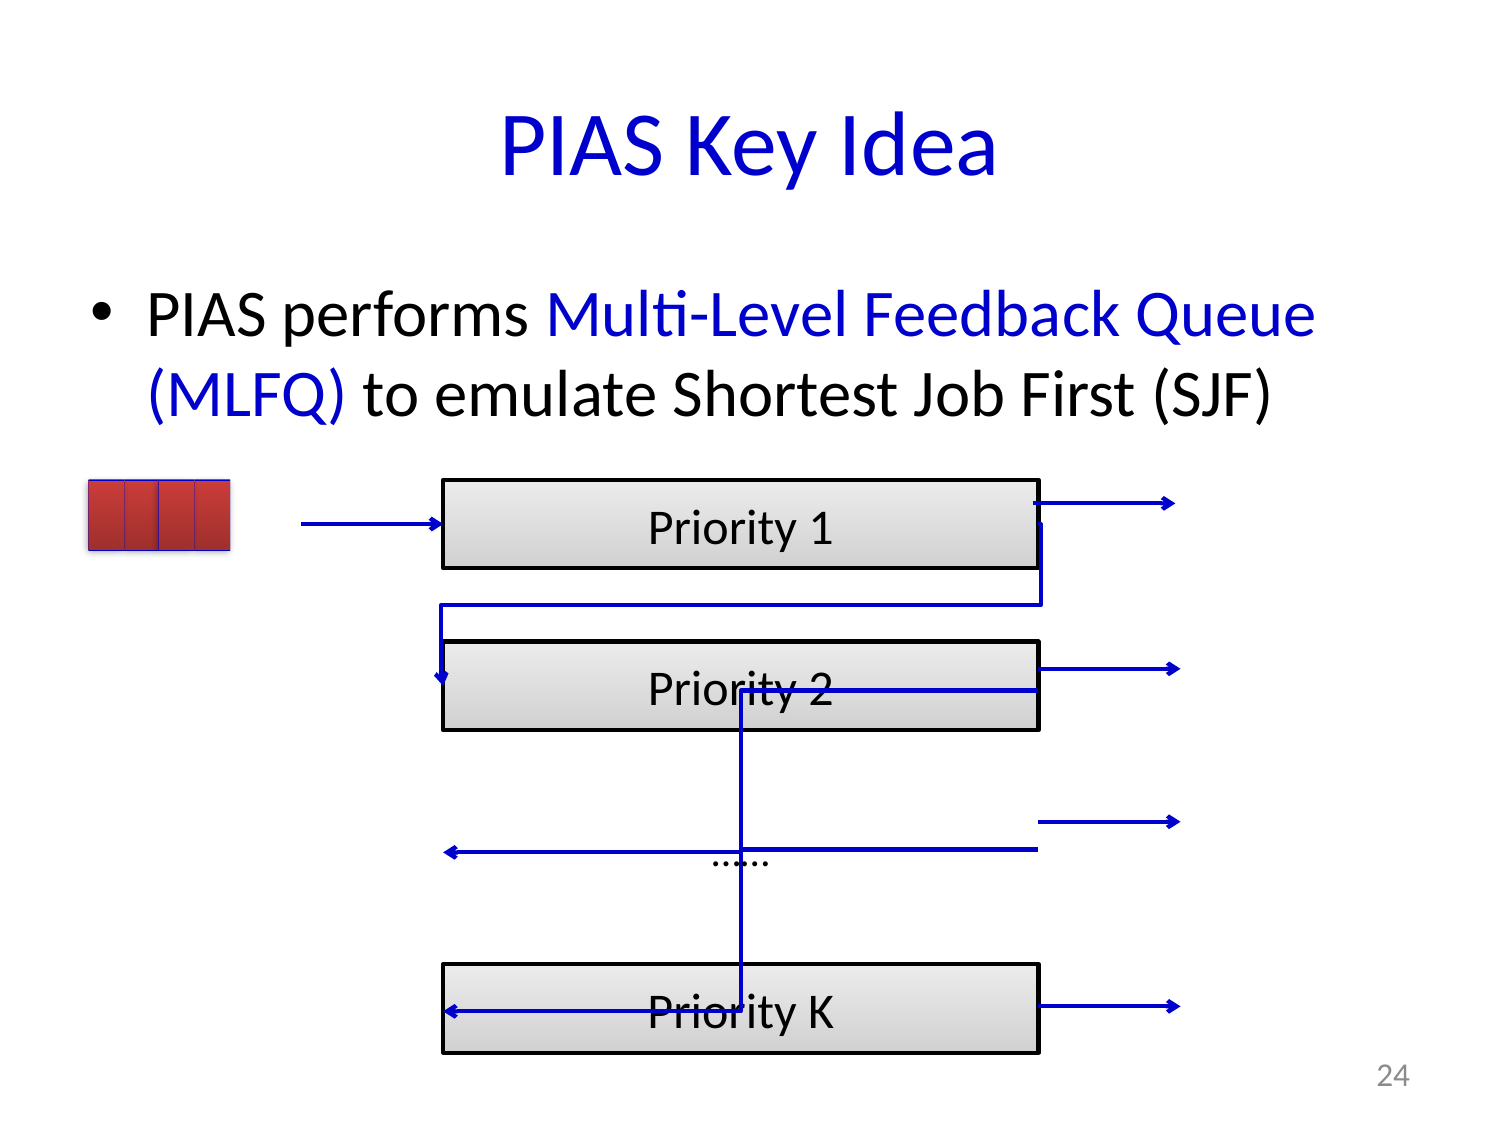

# PIAS Key Idea
PIAS performs Multi-Level Feedback Queue (MLFQ) to emulate Shortest Job First (SJF)

Priority 1
Priority 2
……
Priority K
24